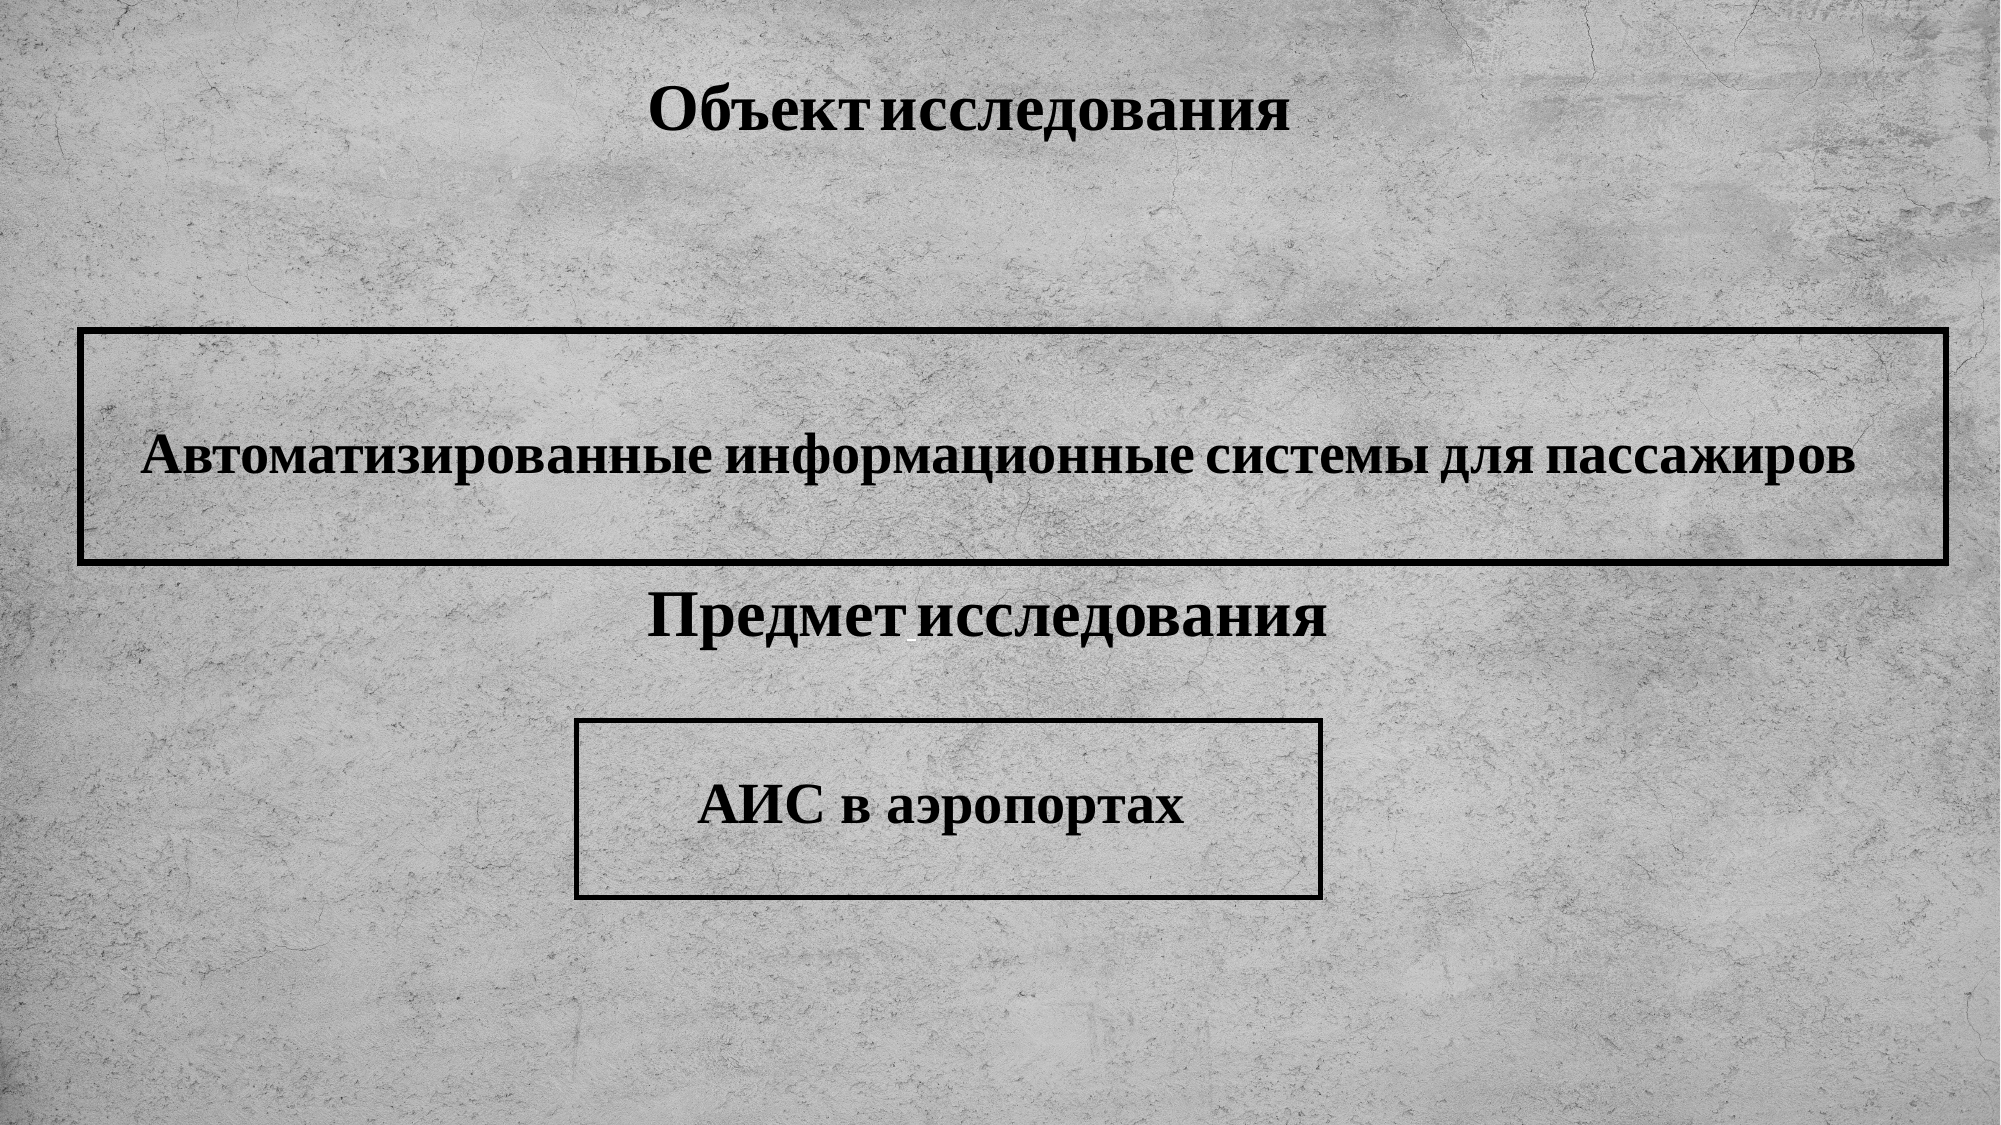

Объект исследования

Автоматизированные информационные системы для пассажиров
Предмет исследования

АИС в аэропортах